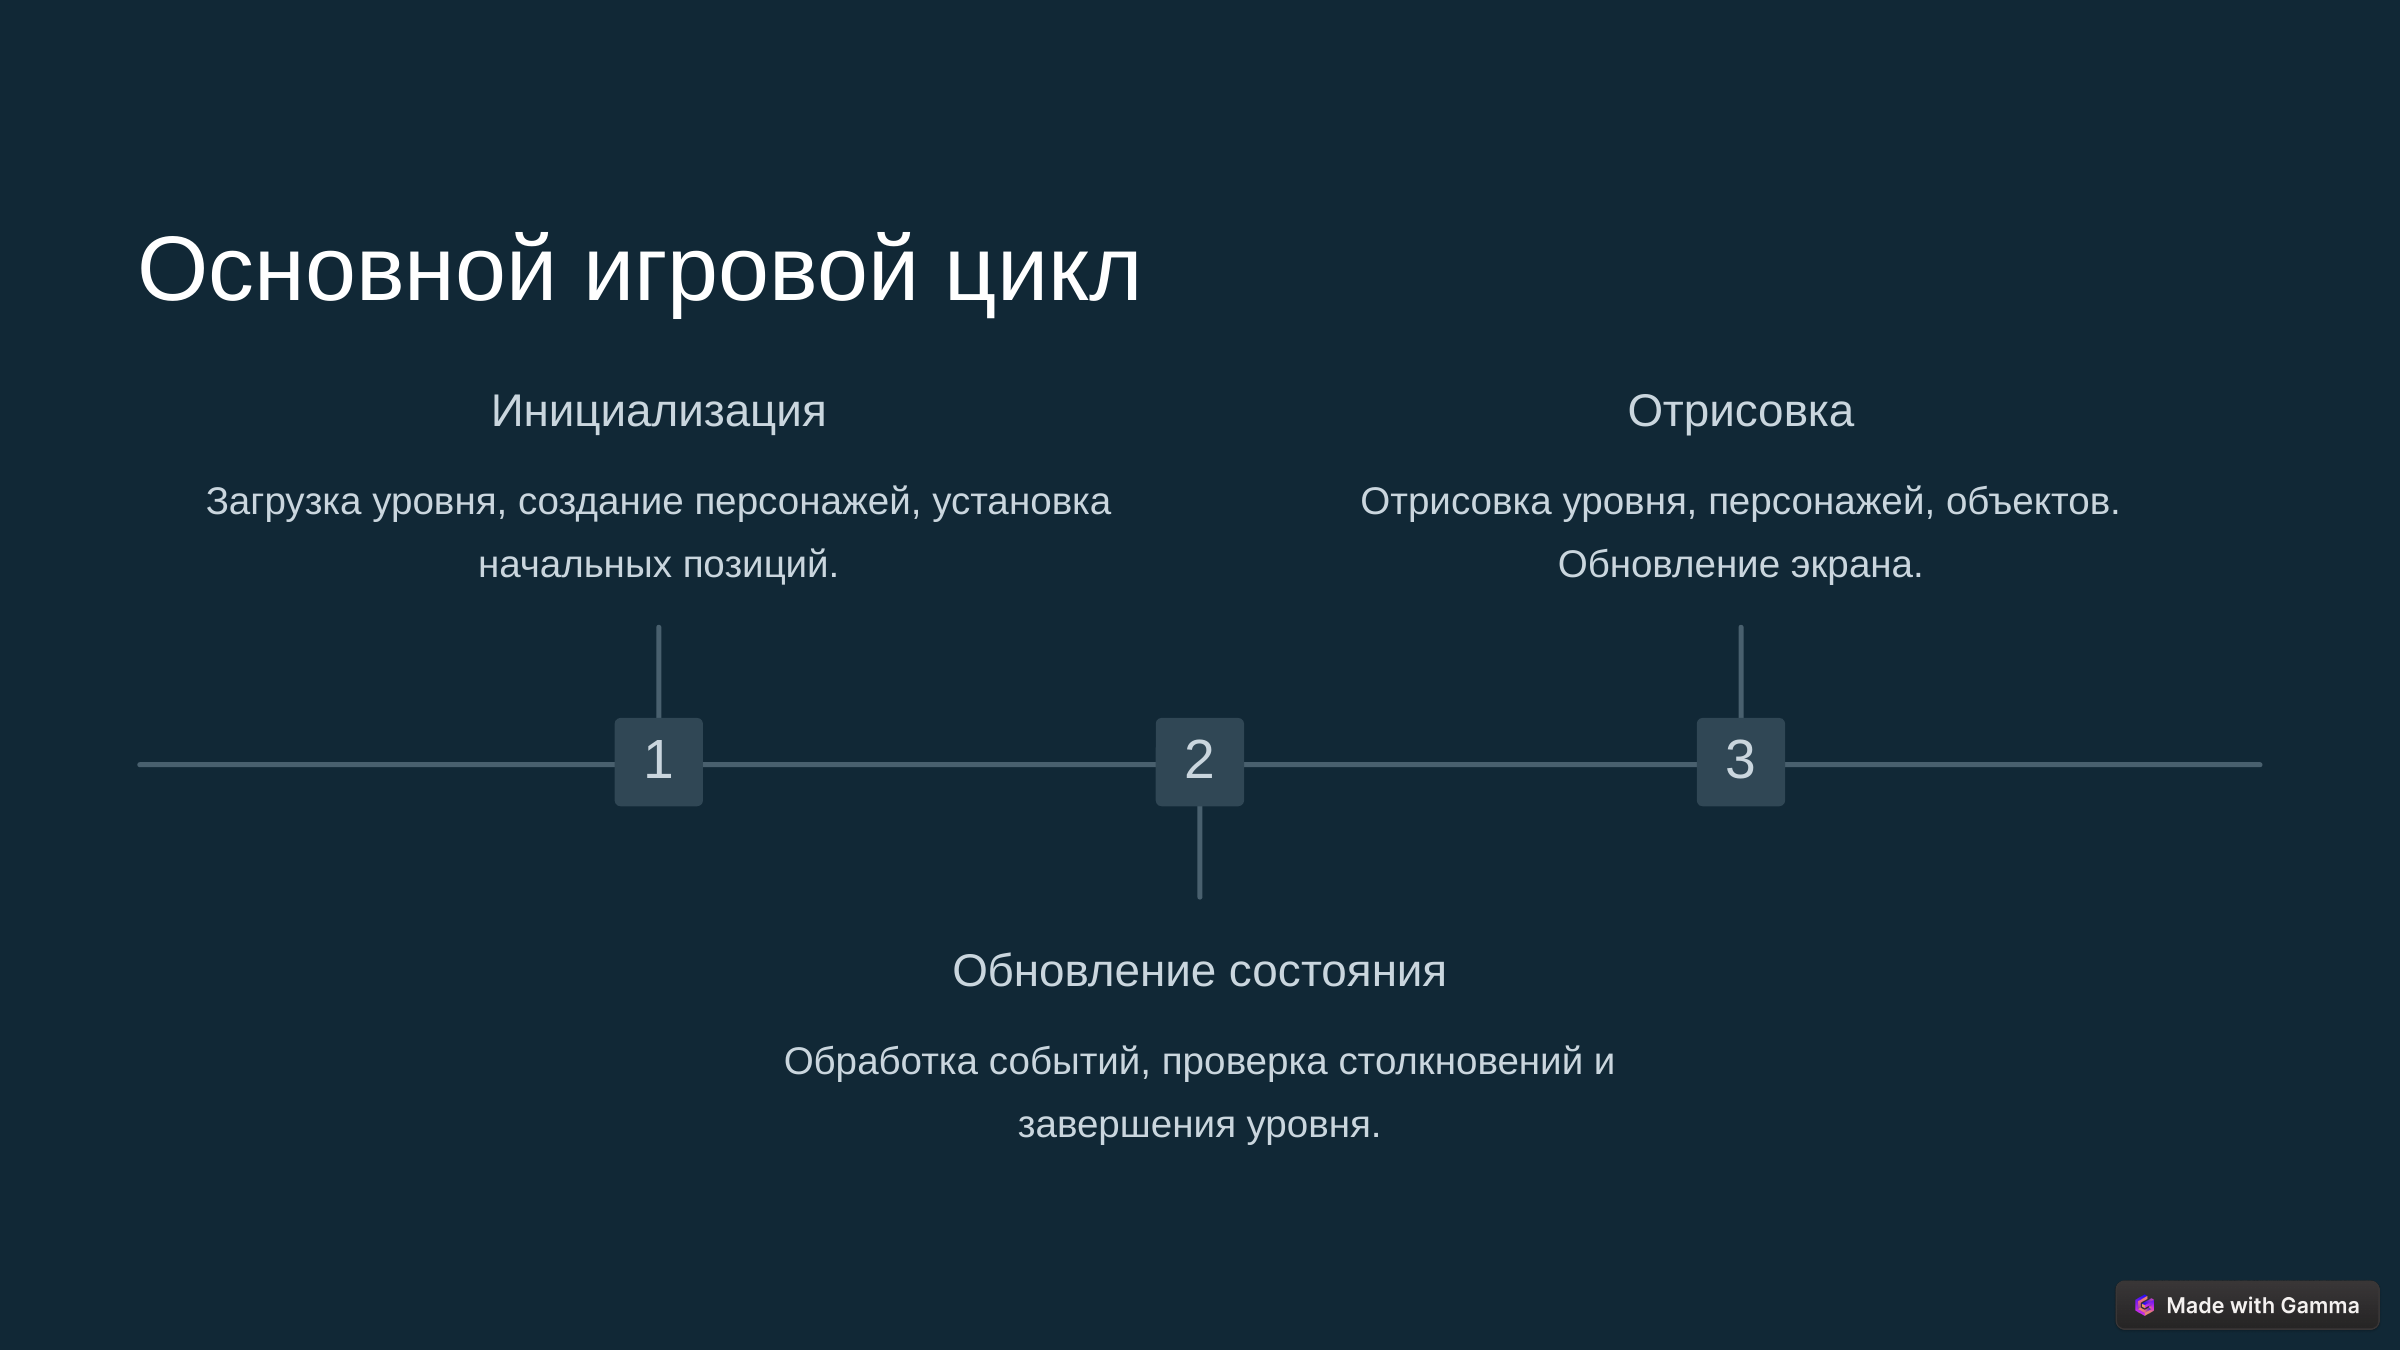

Основной игровой цикл
Инициализация
Отрисовка
Загрузка уровня, создание персонажей, установка начальных позиций.
Отрисовка уровня, персонажей, объектов. Обновление экрана.

1
2
3

Обновление состояния
Обработка событий, проверка столкновений и завершения уровня.